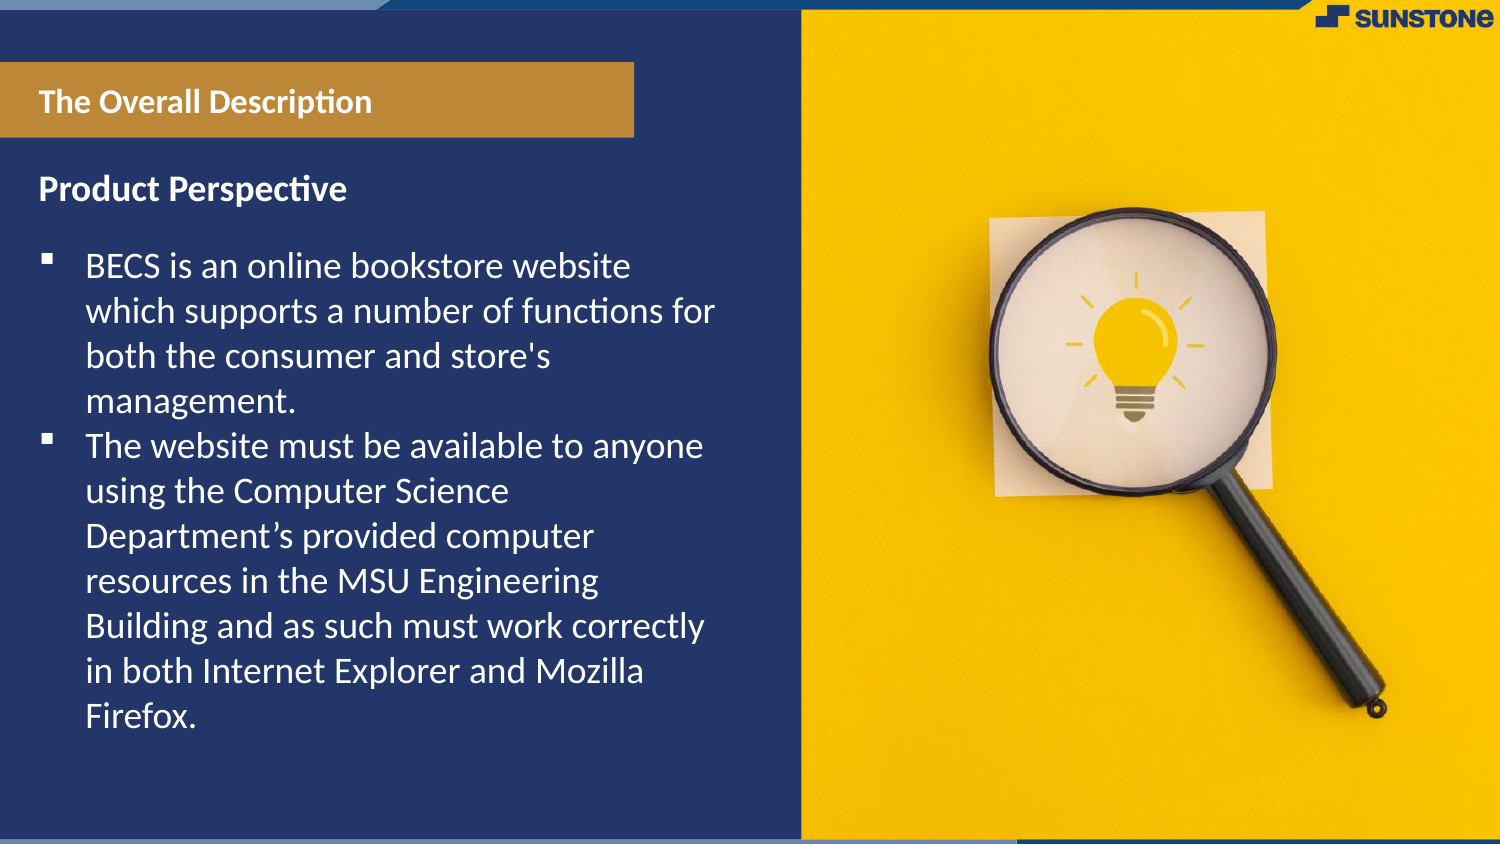

# The Overall Description
Product Perspective
BECS is an online bookstore website which supports a number of functions for both the consumer and store's management.
The website must be available to anyone using the Computer Science Department’s provided computer resources in the MSU Engineering Building and as such must work correctly in both Internet Explorer and Mozilla Firefox.